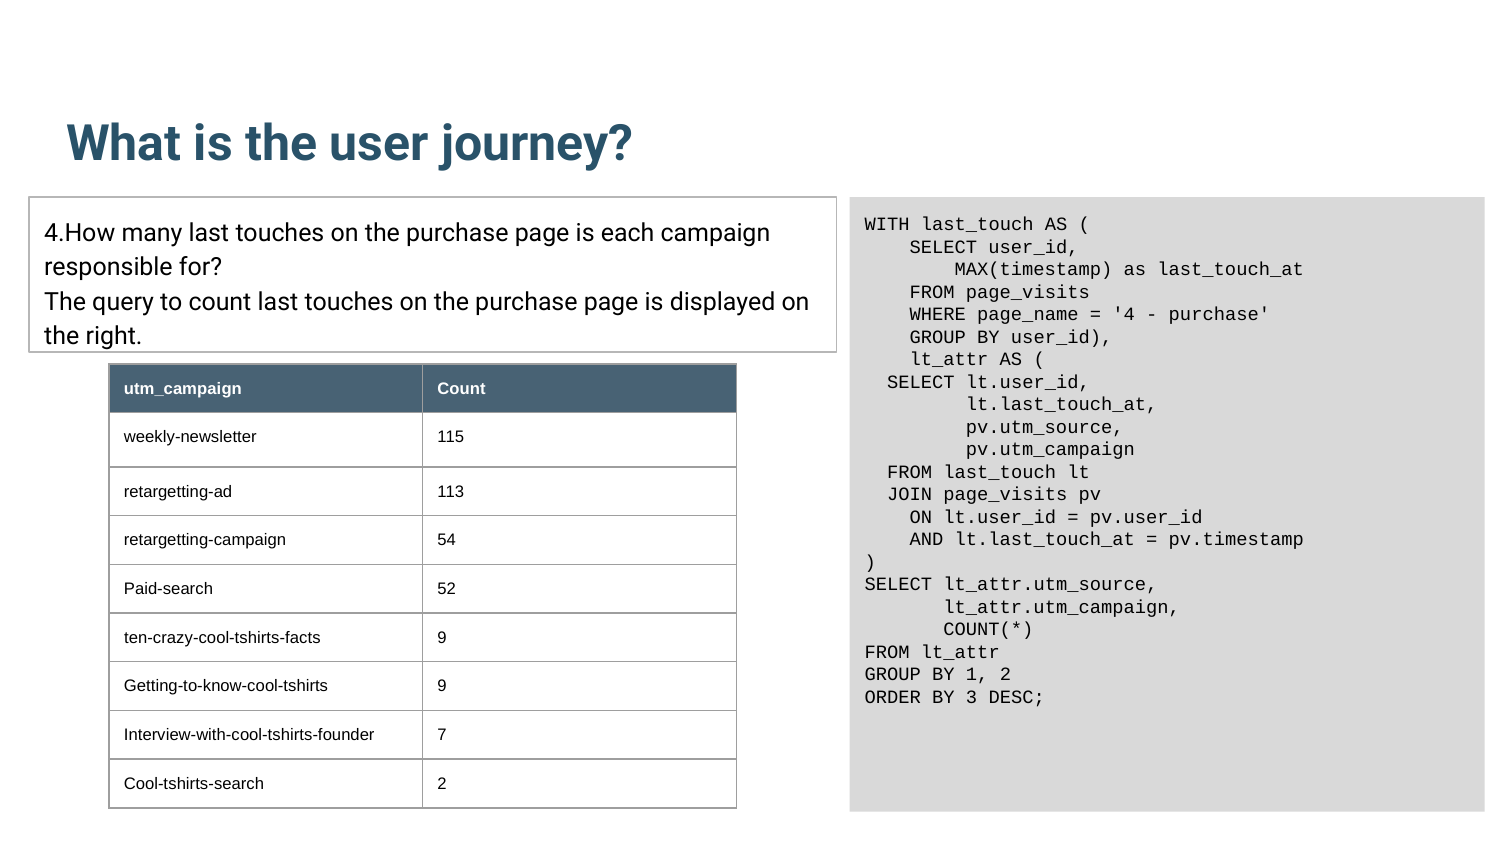

What is the user journey?
4.How many last touches on the purchase page is each campaign responsible for?
The query to count last touches on the purchase page is displayed on the right.
WITH last_touch AS (
    SELECT user_id,
        MAX(timestamp) as last_touch_at
    FROM page_visits
    WHERE page_name = '4 - purchase'
    GROUP BY user_id),
    lt_attr AS (
  SELECT lt.user_id,
         lt.last_touch_at,
         pv.utm_source,
         pv.utm_campaign
  FROM last_touch lt
  JOIN page_visits pv
    ON lt.user_id = pv.user_id
    AND lt.last_touch_at = pv.timestamp
)
SELECT lt_attr.utm_source,
       lt_attr.utm_campaign,
       COUNT(*)
FROM lt_attr
GROUP BY 1, 2
ORDER BY 3 DESC;
| utm\_campaign | Count |
| --- | --- |
| weekly-newsletter | 115 |
| retargetting-ad | 113 |
| retargetting-campaign | 54 |
| Paid-search | 52 |
| ten-crazy-cool-tshirts-facts | 9 |
| Getting-to-know-cool-tshirts | 9 |
| Interview-with-cool-tshirts-founder | 7 |
| Cool-tshirts-search | 2 |